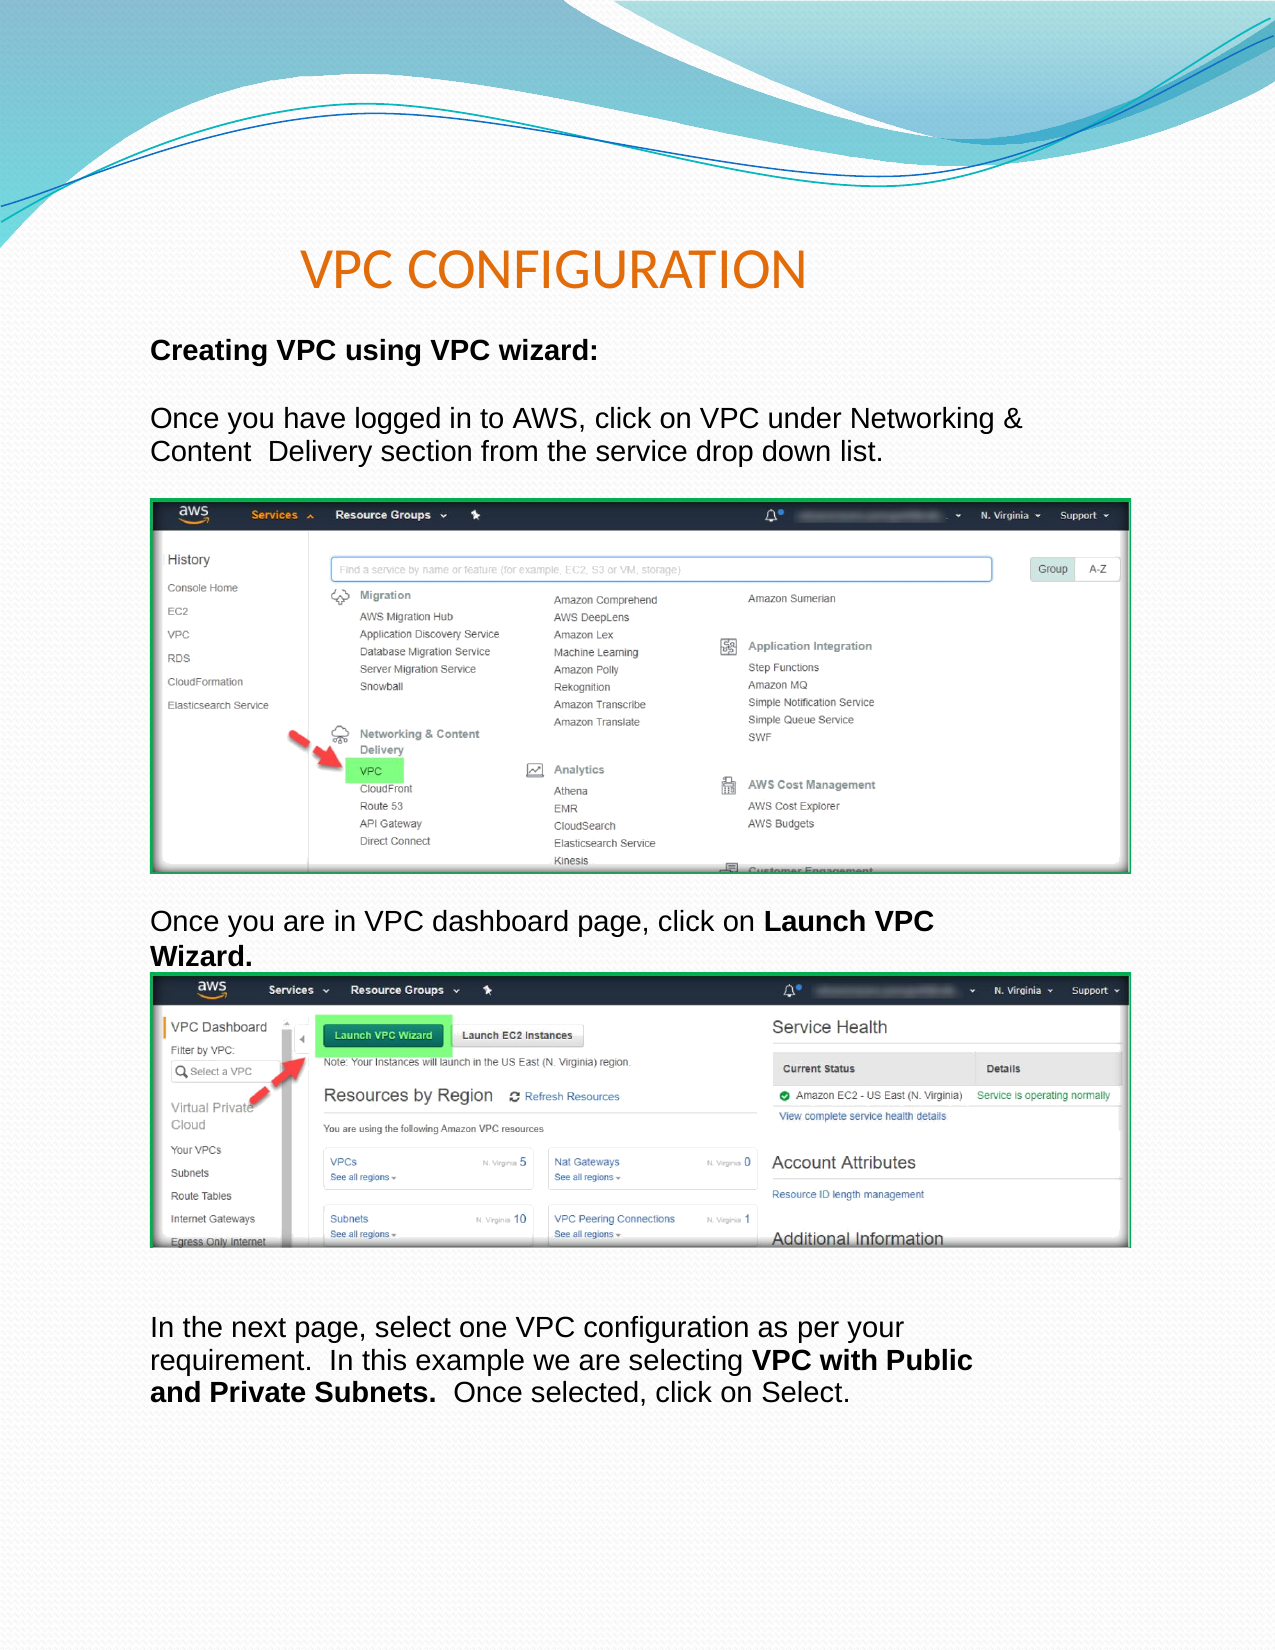

# VPC CONFIGURATION
Creating VPC using VPC wizard:

Once you have logged in to AWS, click on VPC under Networking & Content  Delivery section from the service drop down list.

Once you are in VPC dashboard page, click on Launch VPC Wizard.

In the next page, select one VPC configuration as per your requirement.  In this example we are selecting VPC with Public and Private Subnets.  Once selected, click on Select.